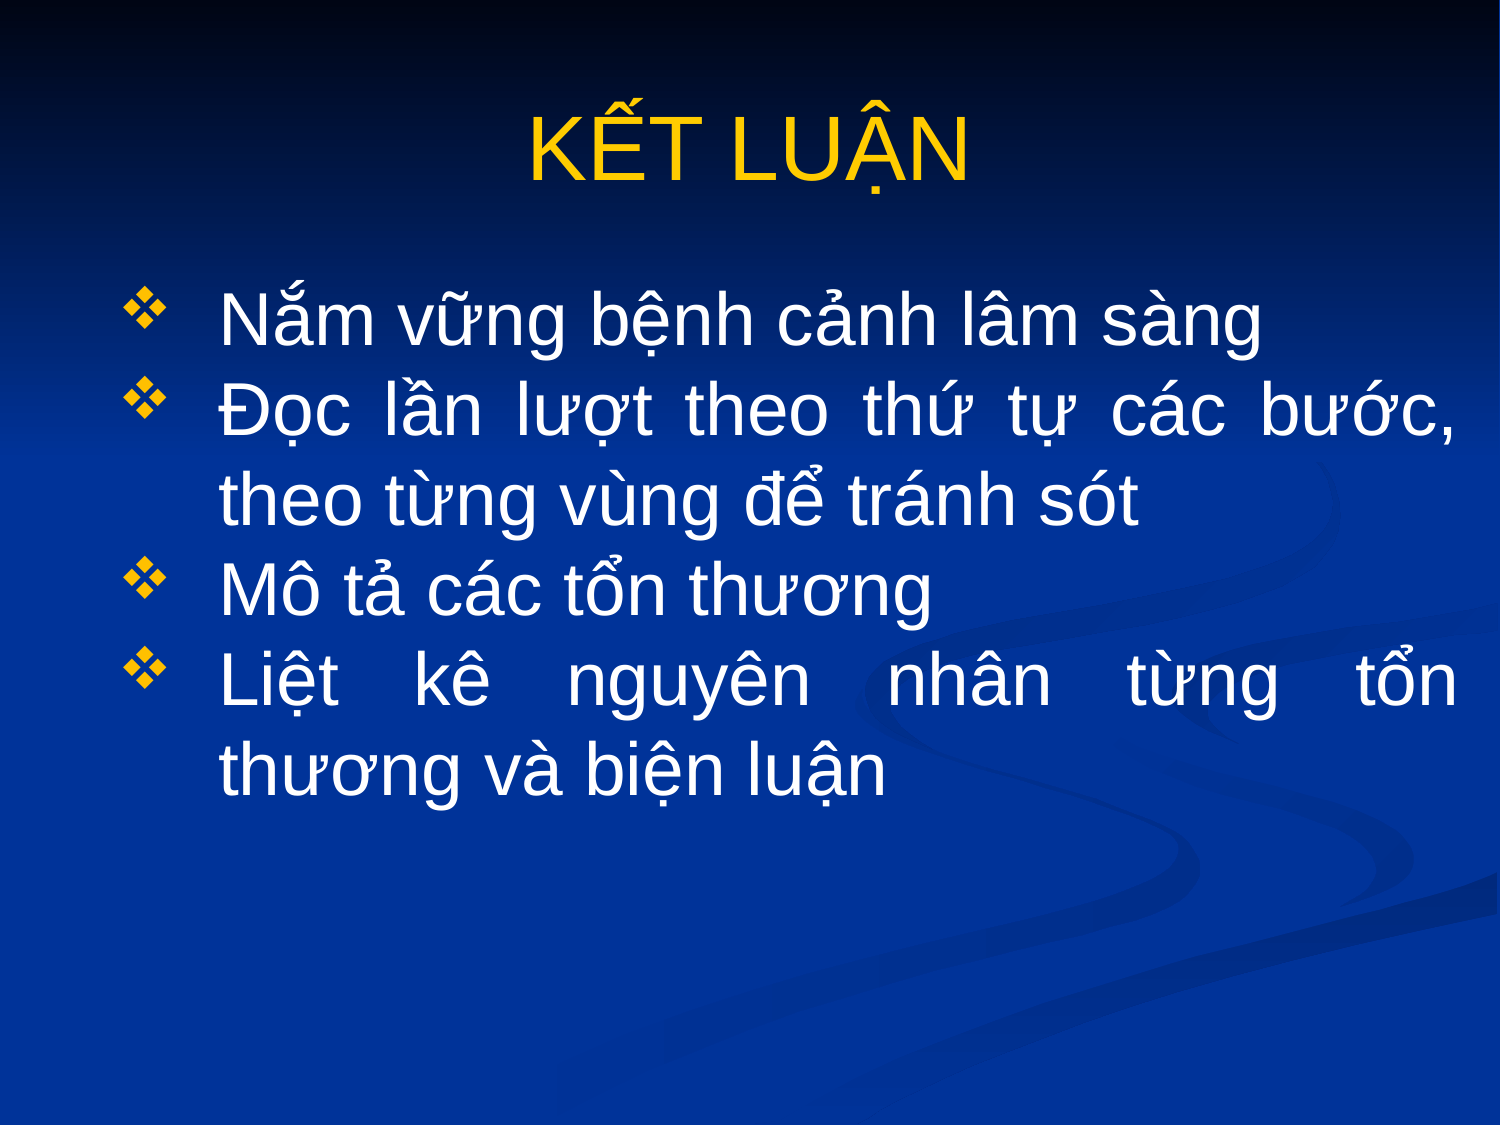

# KẾT LUẬN
Nắm vững bệnh cảnh lâm sàng
Đọc lần lượt theo thứ tự các bước, theo từng vùng để tránh sót
Mô tả các tổn thương
Liệt kê nguyên nhân từng tổn thương và biện luận